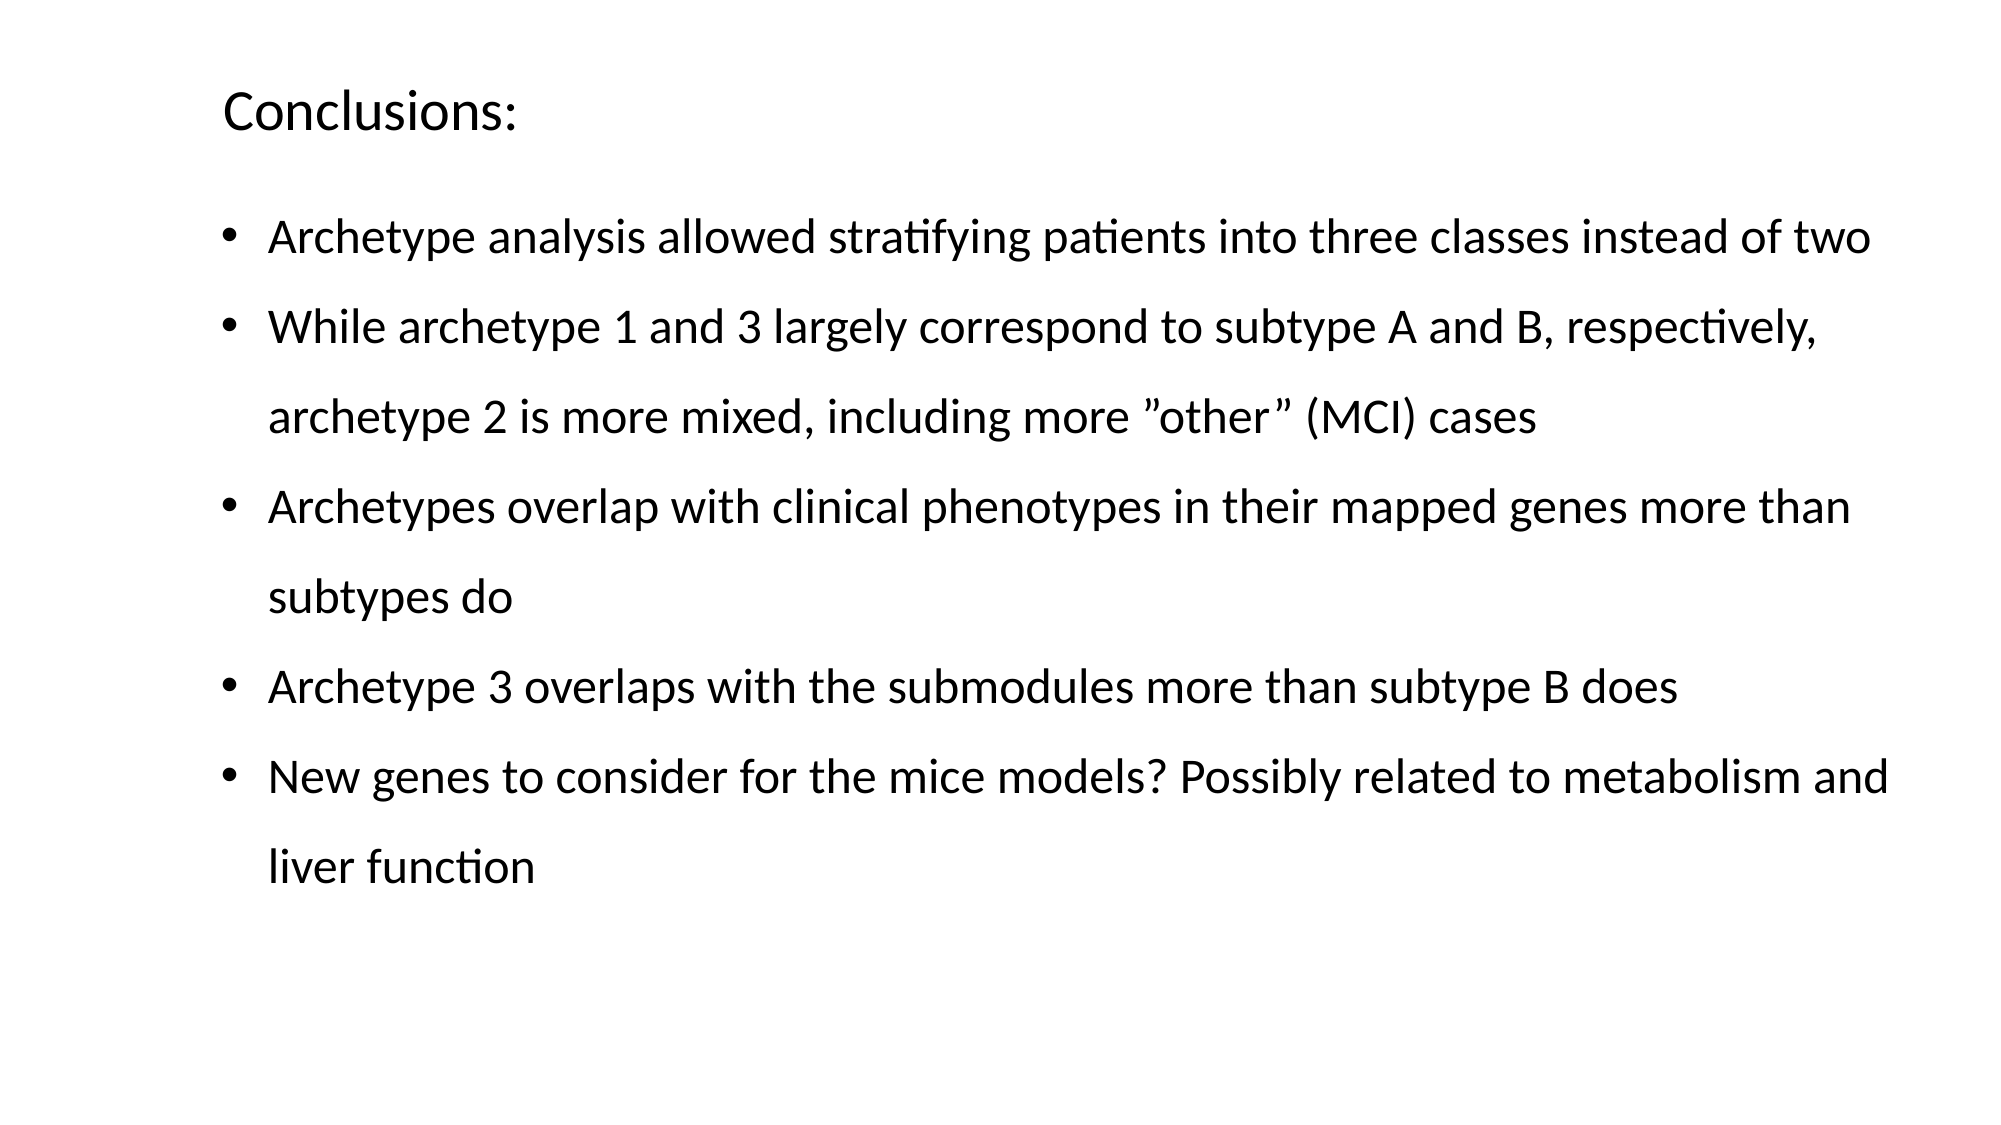

Conclusions:
Archetype analysis allowed stratifying patients into three classes instead of two
While archetype 1 and 3 largely correspond to subtype A and B, respectively, archetype 2 is more mixed, including more ”other” (MCI) cases
Archetypes overlap with clinical phenotypes in their mapped genes more than subtypes do
Archetype 3 overlaps with the submodules more than subtype B does
New genes to consider for the mice models? Possibly related to metabolism and liver function